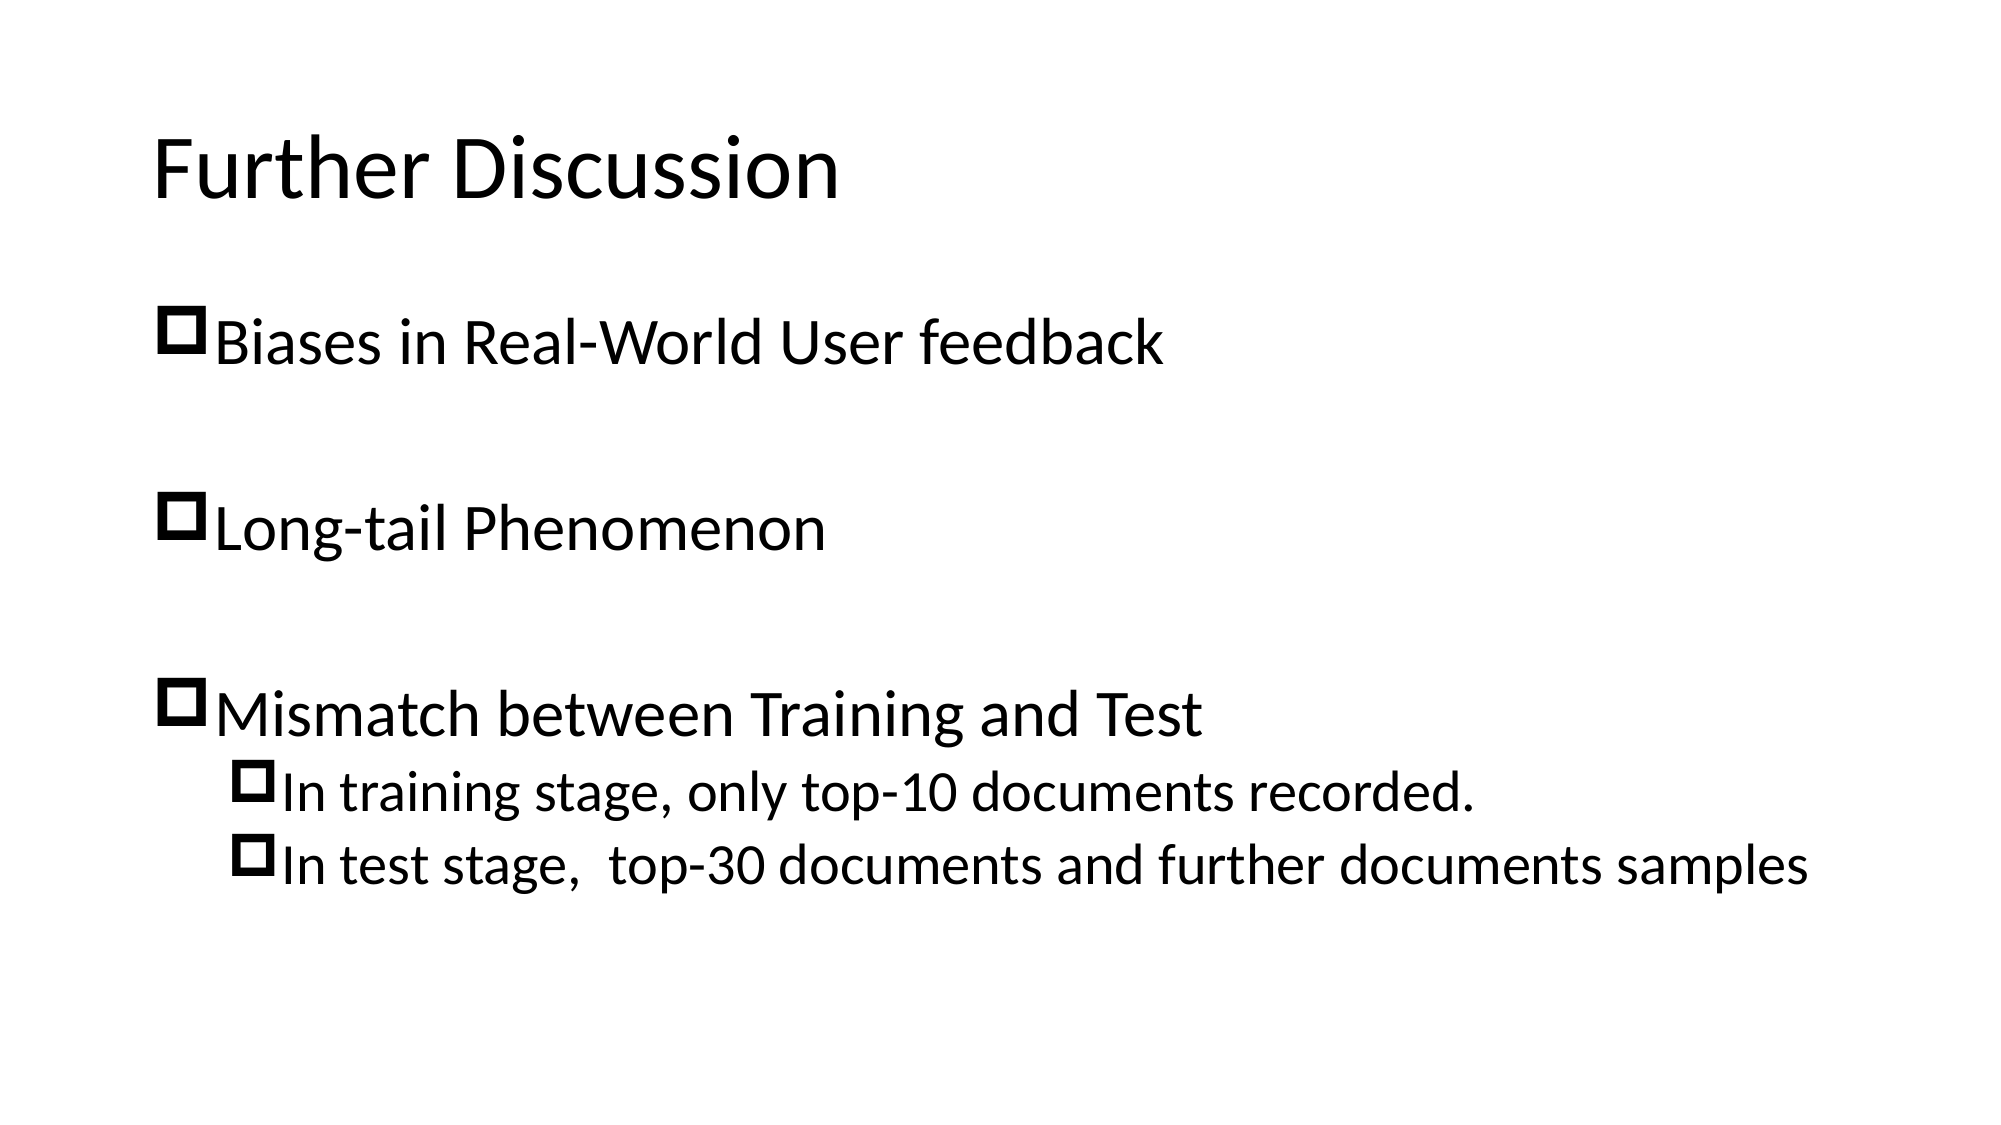

# Further Discussion
Biases in Real-World User feedback

Long-tail Phenomenon

Mismatch between Training and Test
In training stage, only top-10 documents recorded.
In test stage,  top-30 documents and further documents samples